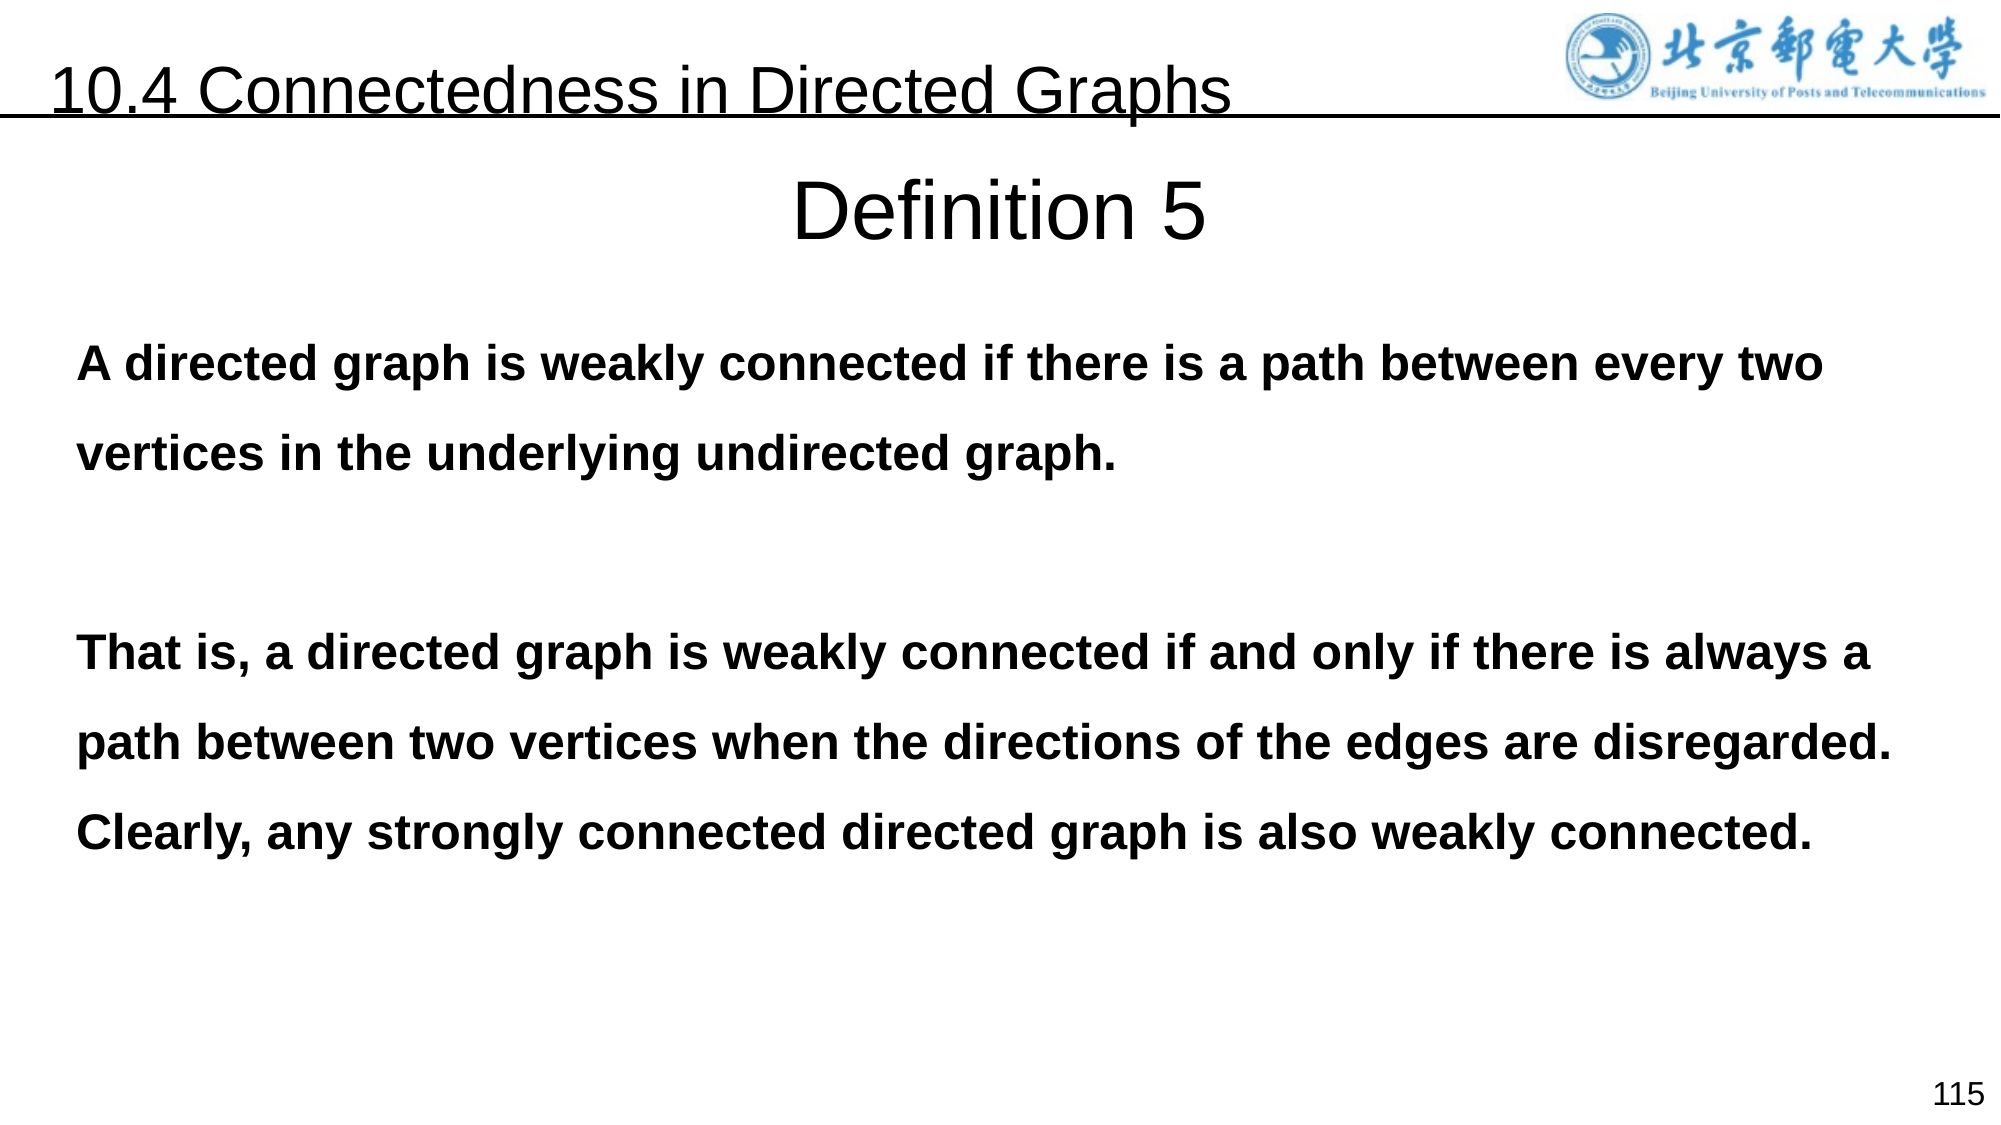

10.4 Connectedness in Directed Graphs
Definition 5
A directed graph is weakly connected if there is a path between every two vertices in the underlying undirected graph.

That is, a directed graph is weakly connected if and only if there is always a path between two vertices when the directions of the edges are disregarded. Clearly, any strongly connected directed graph is also weakly connected.